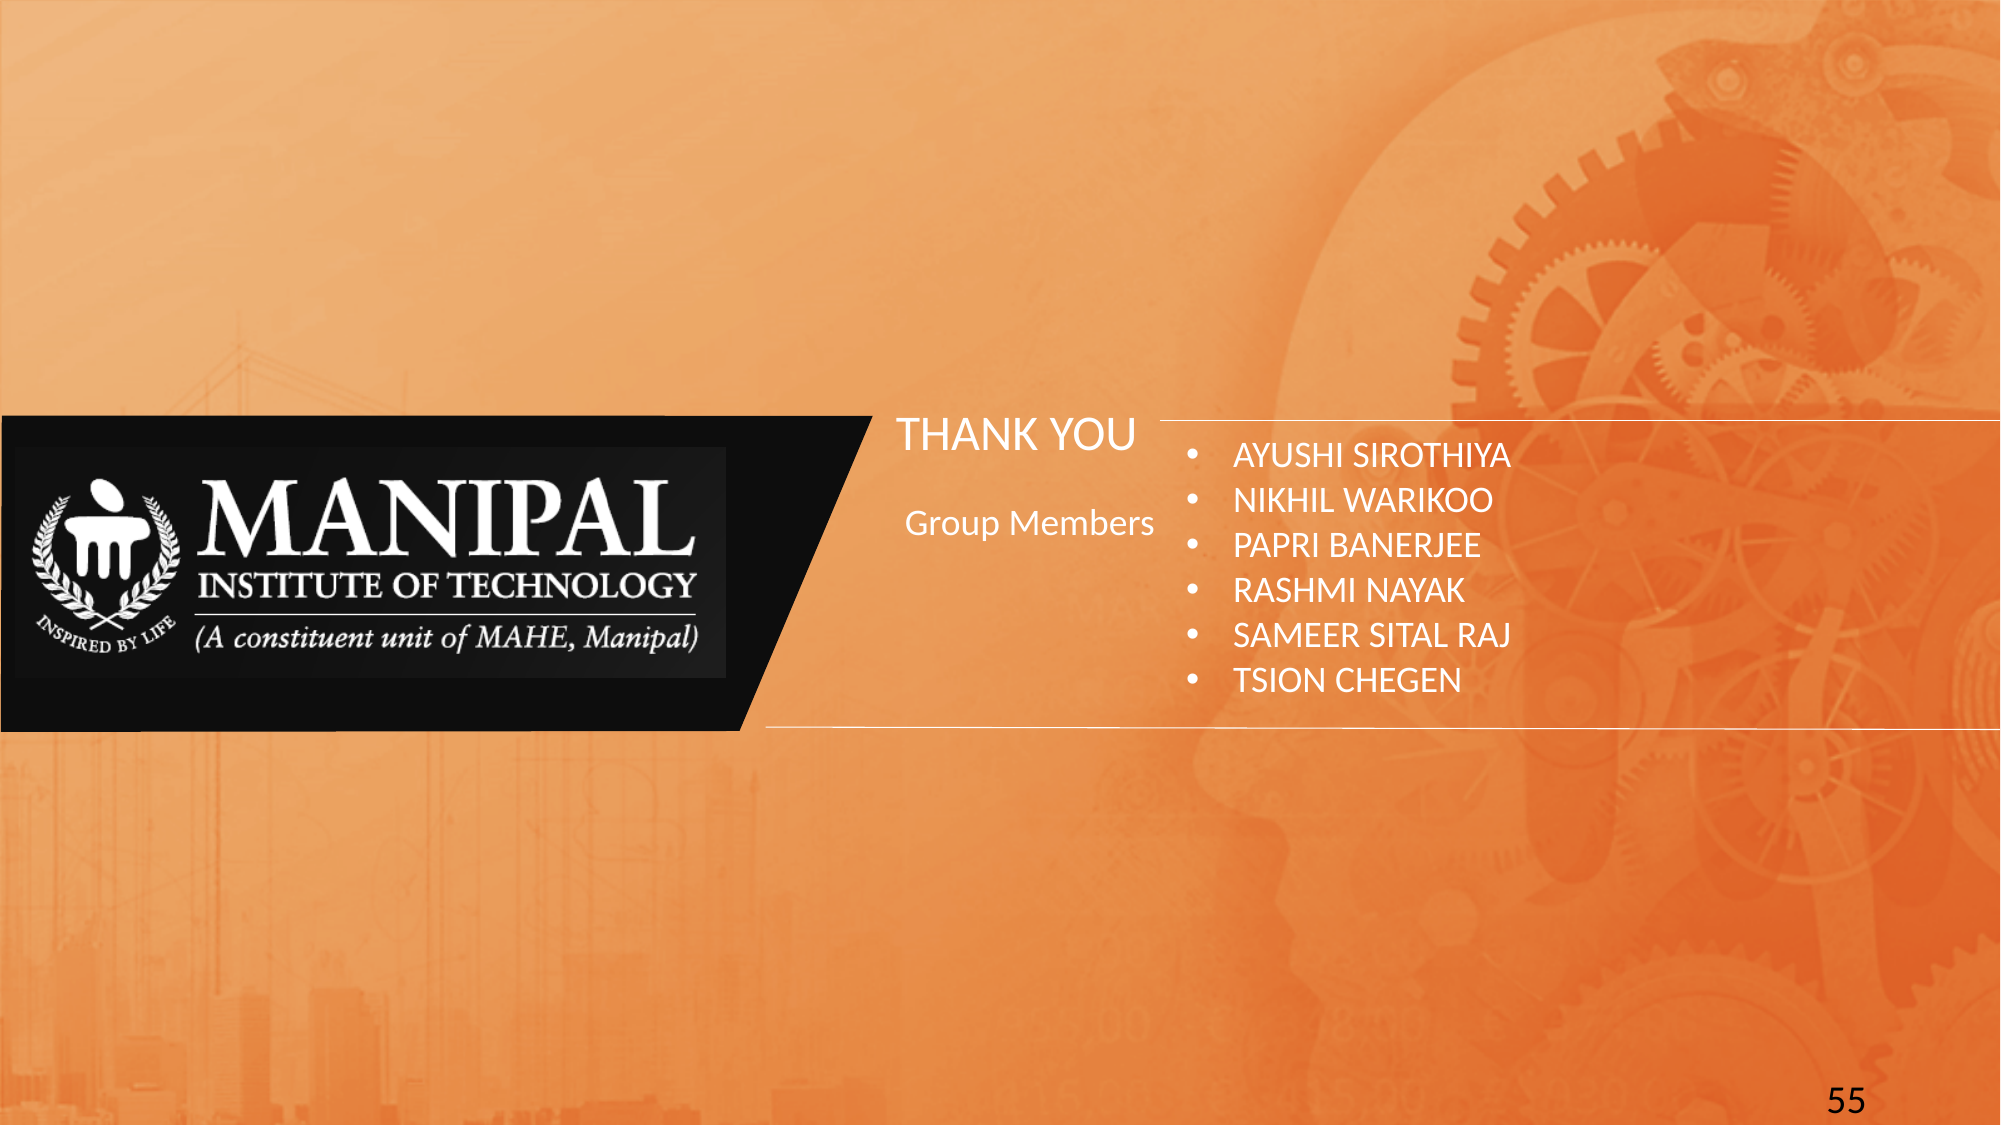

AYUSHI SIROTHIYA
NIKHIL WARIKOO
PAPRI BANERJEE
RASHMI NAYAK
SAMEER SITAL RAJ
TSION CHEGEN